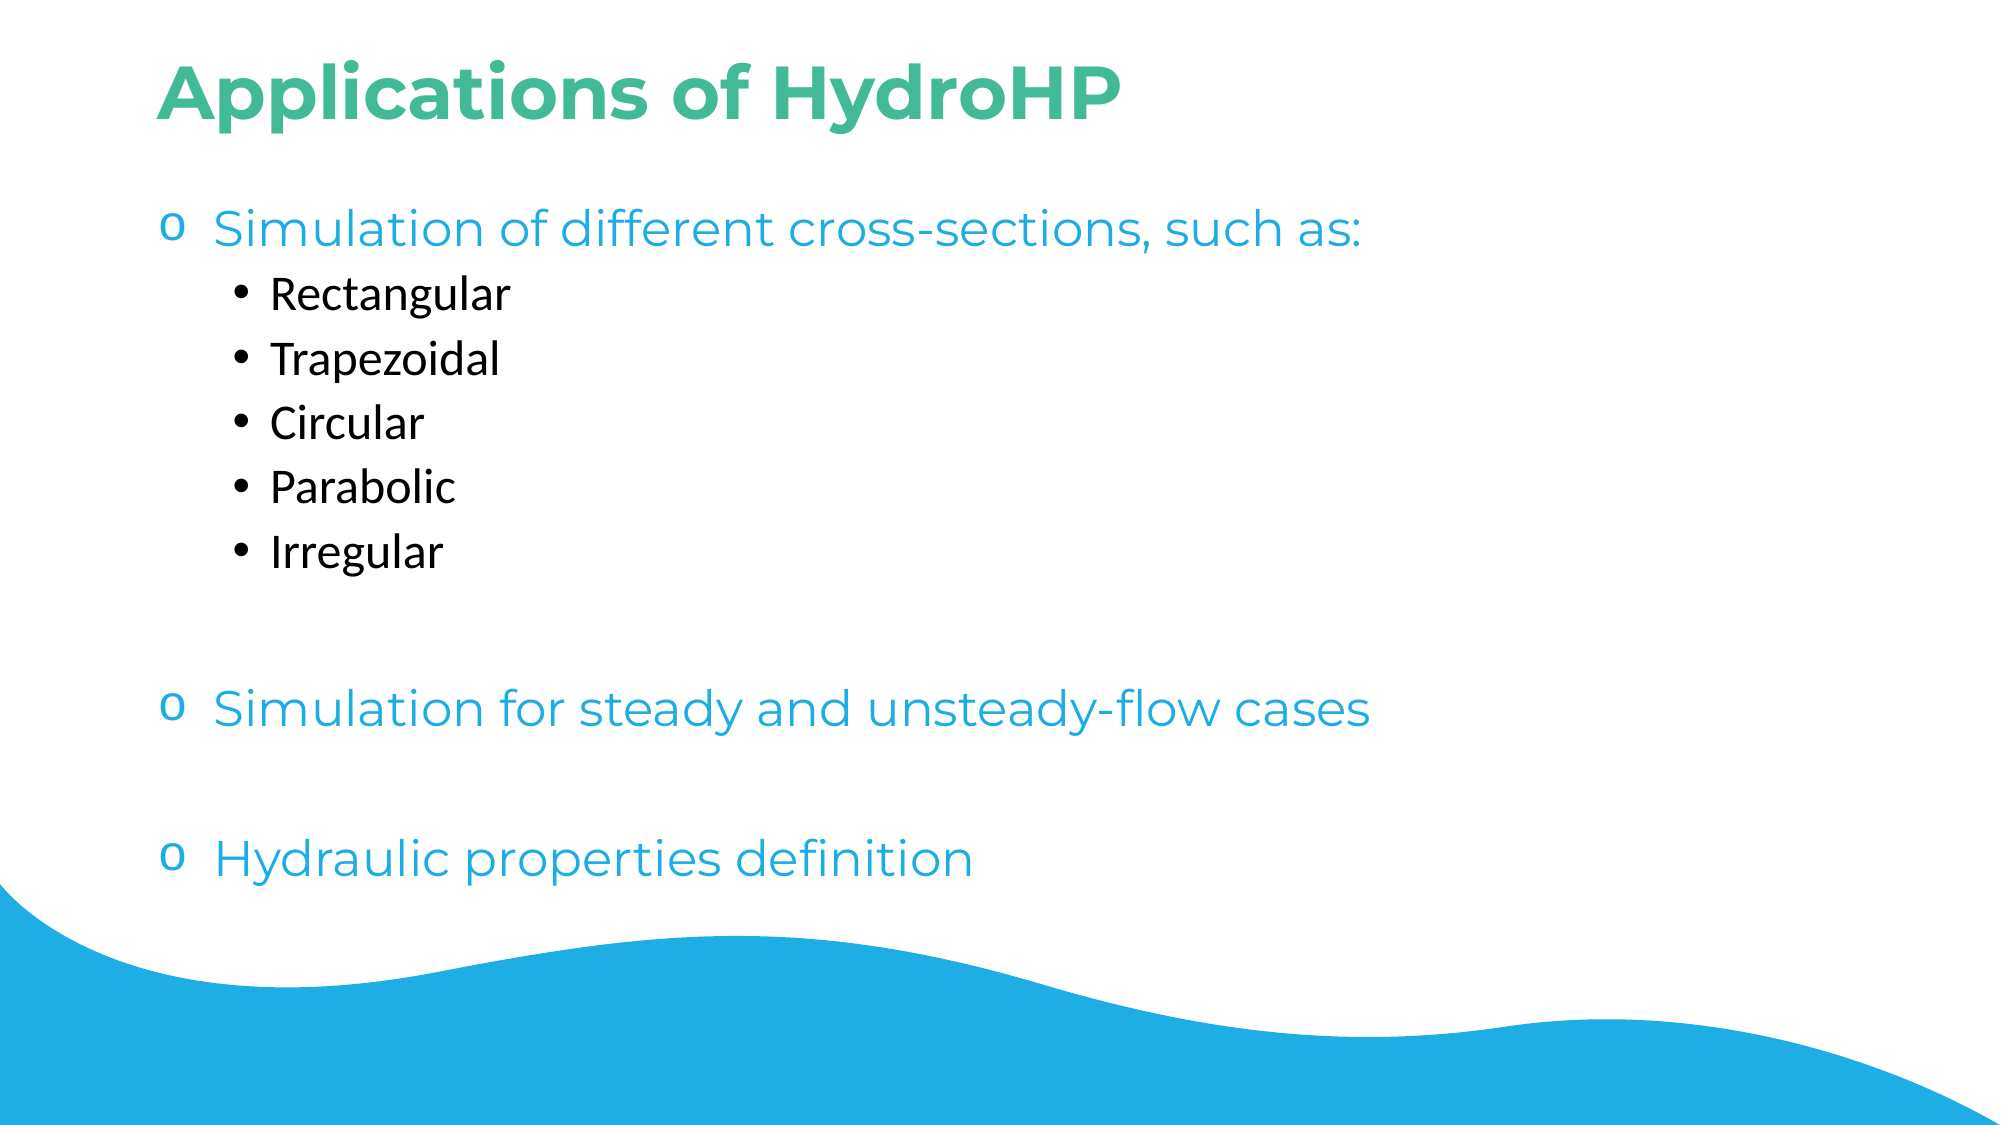

Applications of HydroHP
Simulation of different cross-sections, such as:
Rectangular
Trapezoidal
Circular
Parabolic
Irregular

Simulation for steady and unsteady-flow cases

Hydraulic properties definition